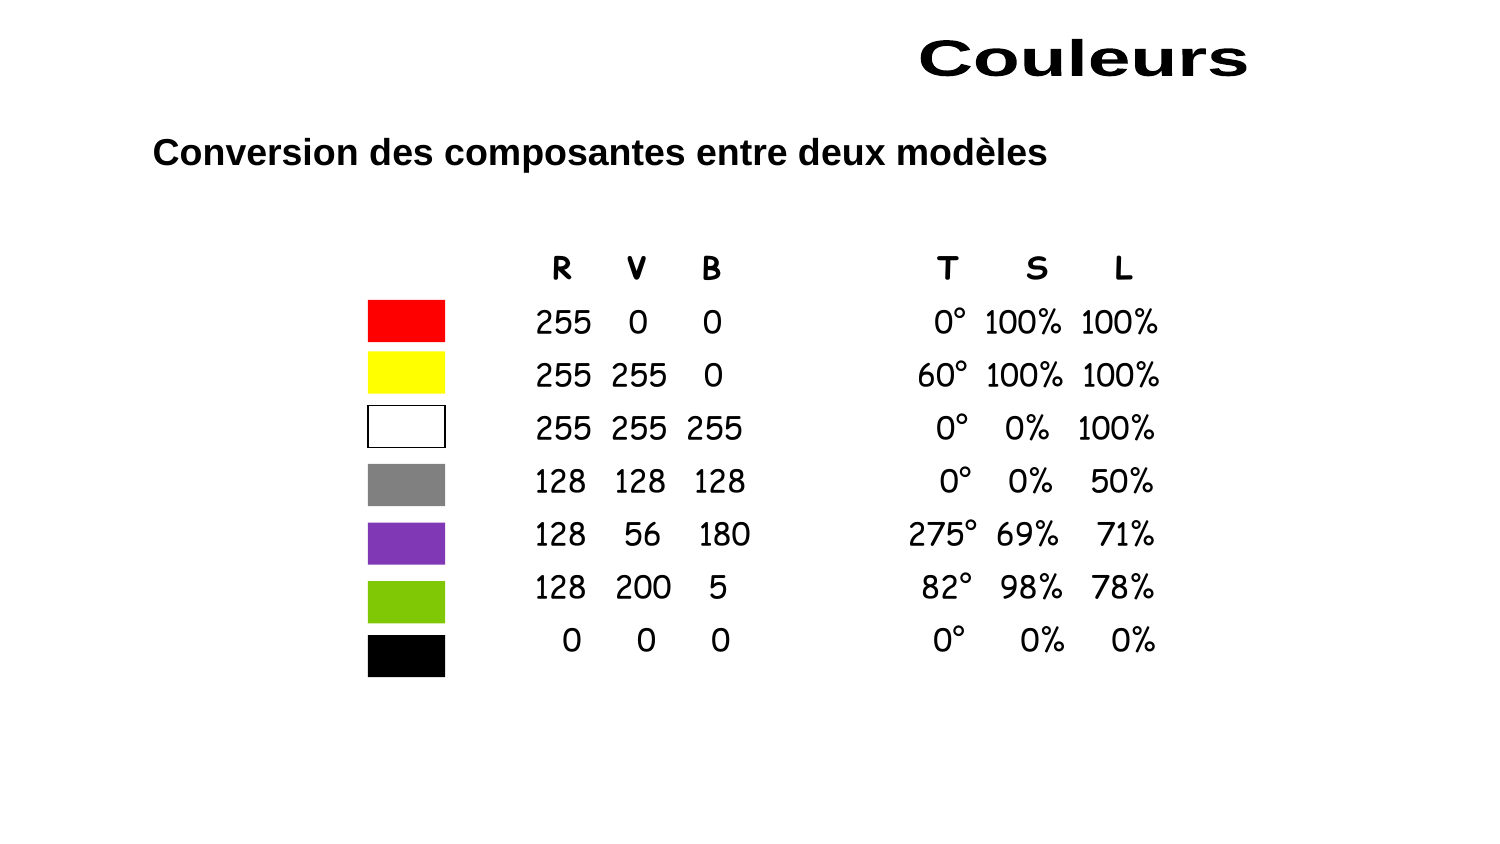

Couleurs
Conversion des composantes entre deux modèles
  R    V    B                T     S     L
 255    0      0                       0°  100%  100%
 255  255    0                     60°  100%  100%
 255  255  255                     0°    0%   100%
 128   128   128                     0°    0%    50%
 128    56    180                 275°  69%    71%
 128   200    5                     82°   98%   78%
    0      0      0                      0°      0%     0%